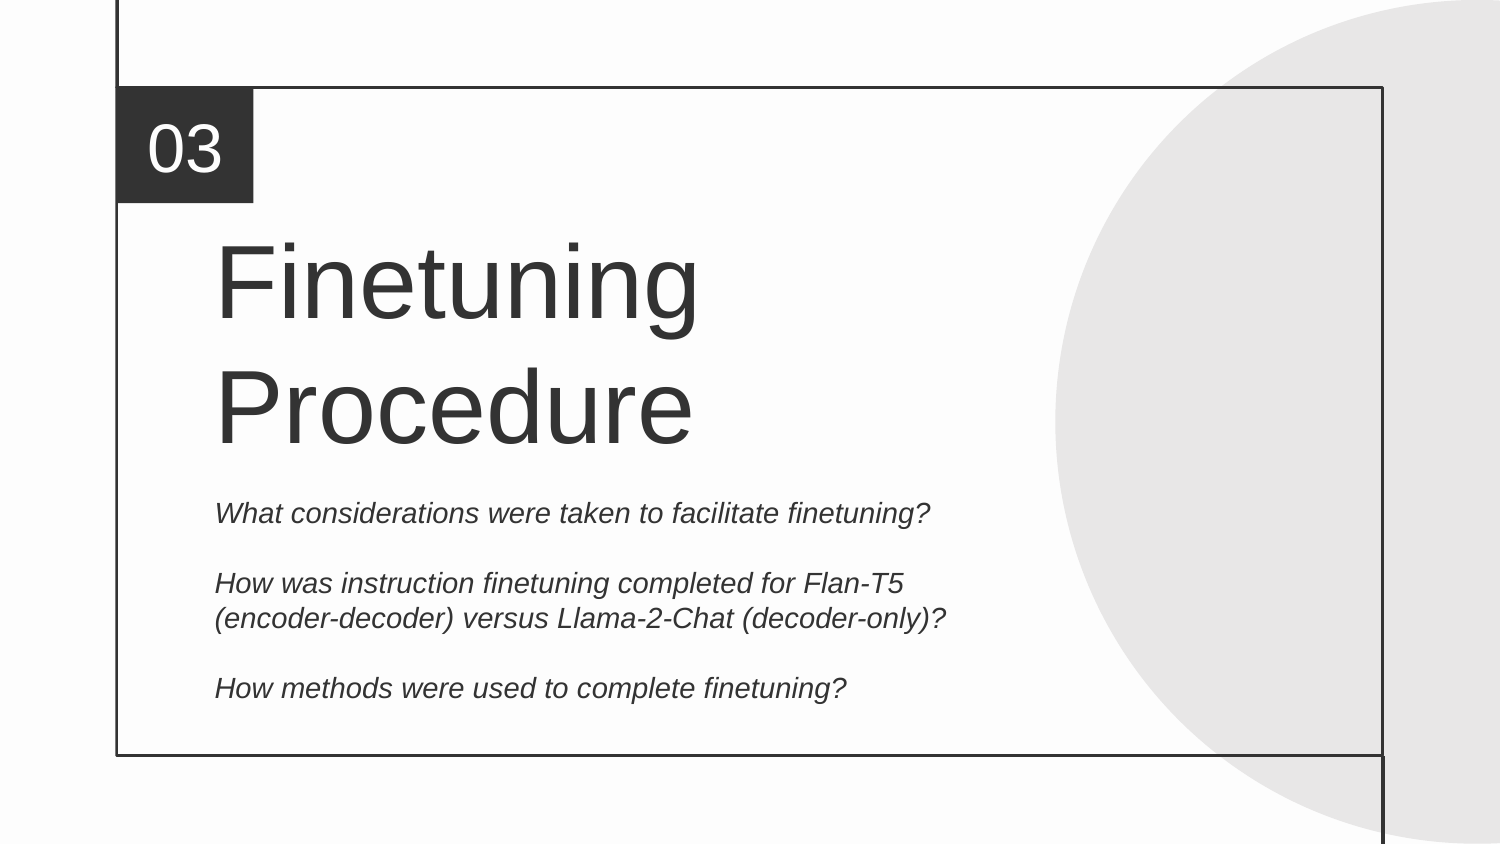

03
# Finetuning Procedure
What considerations were taken to facilitate finetuning?

How was instruction finetuning completed for Flan-T5 (encoder-decoder) versus Llama-2-Chat (decoder-only)?

How methods were used to complete finetuning?